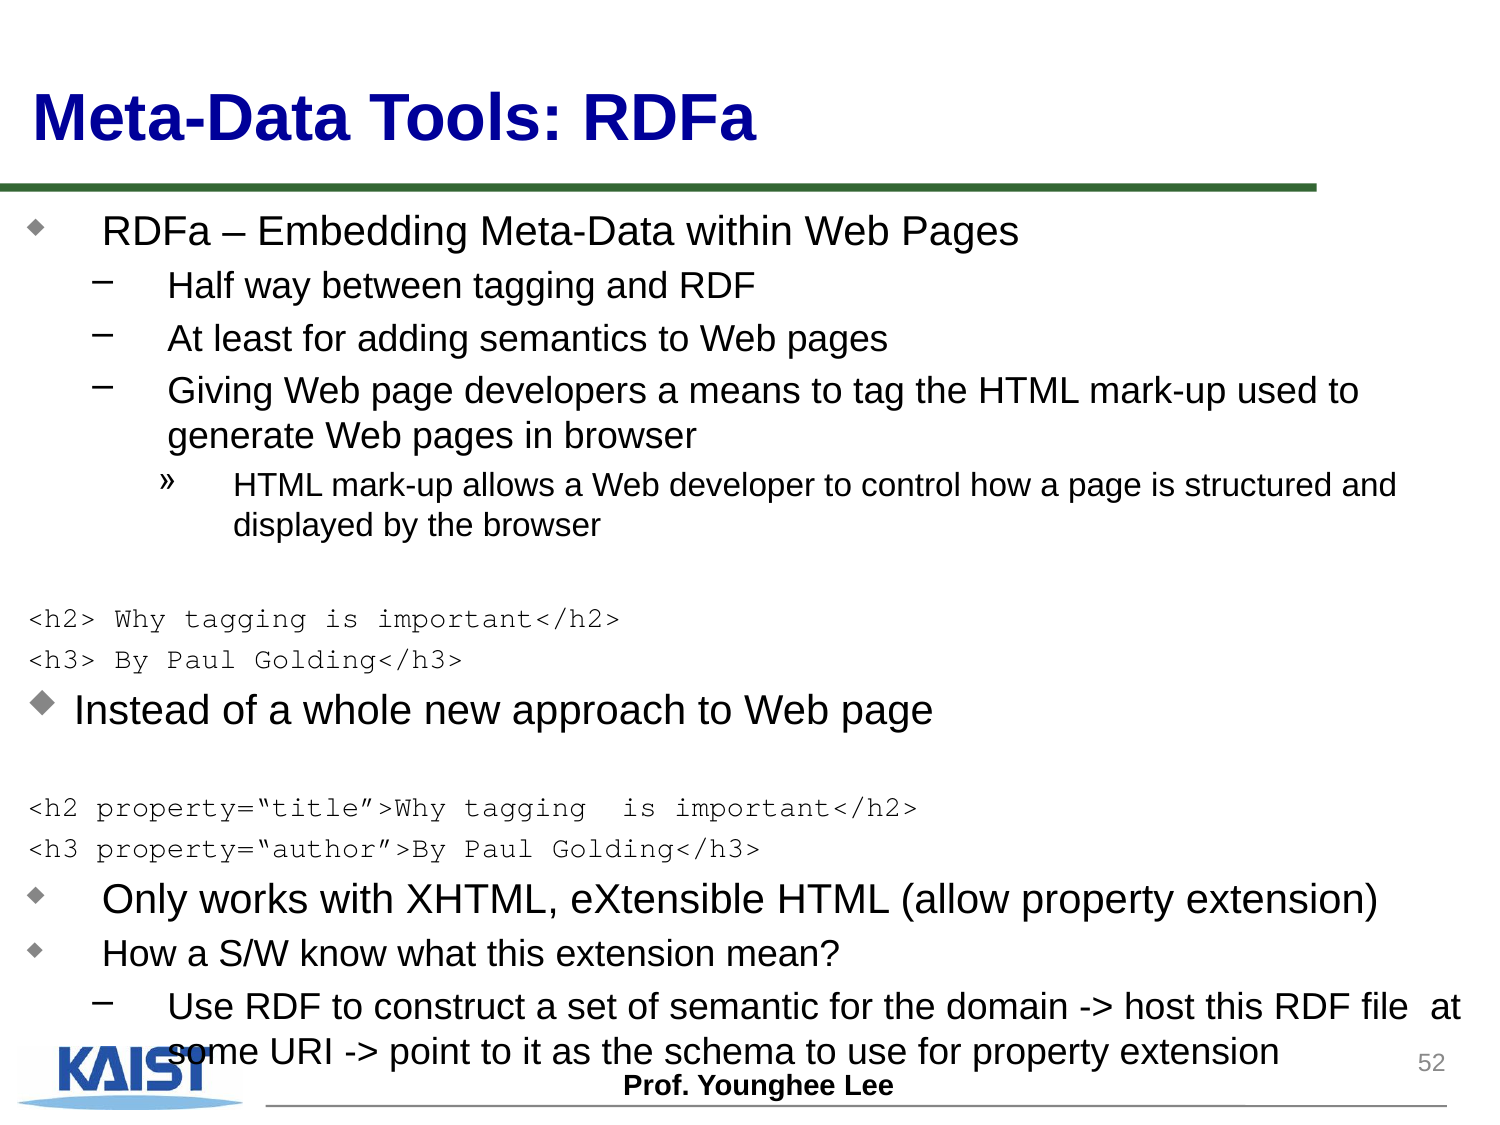

# Meta-Data Tools: RDFa
RDFa – Embedding Meta-Data within Web Pages
Half way between tagging and RDF
At least for adding semantics to Web pages
Giving Web page developers a means to tag the HTML mark-up used to generate Web pages in browser
HTML mark-up allows a Web developer to control how a page is structured and displayed by the browser

<h2> Why tagging is important</h2>
<h3> By Paul Golding</h3>
Instead of a whole new approach to Web page

<h2 property=“title”>Why tagging  is important</h2>
<h3 property=“author”>By Paul Golding</h3>
Only works with XHTML, eXtensible HTML (allow property extension)
How a S/W know what this extension mean?
Use RDF to construct a set of semantic for the domain -> host this RDF file  at some URI -> point to it as the schema to use for property extension
52